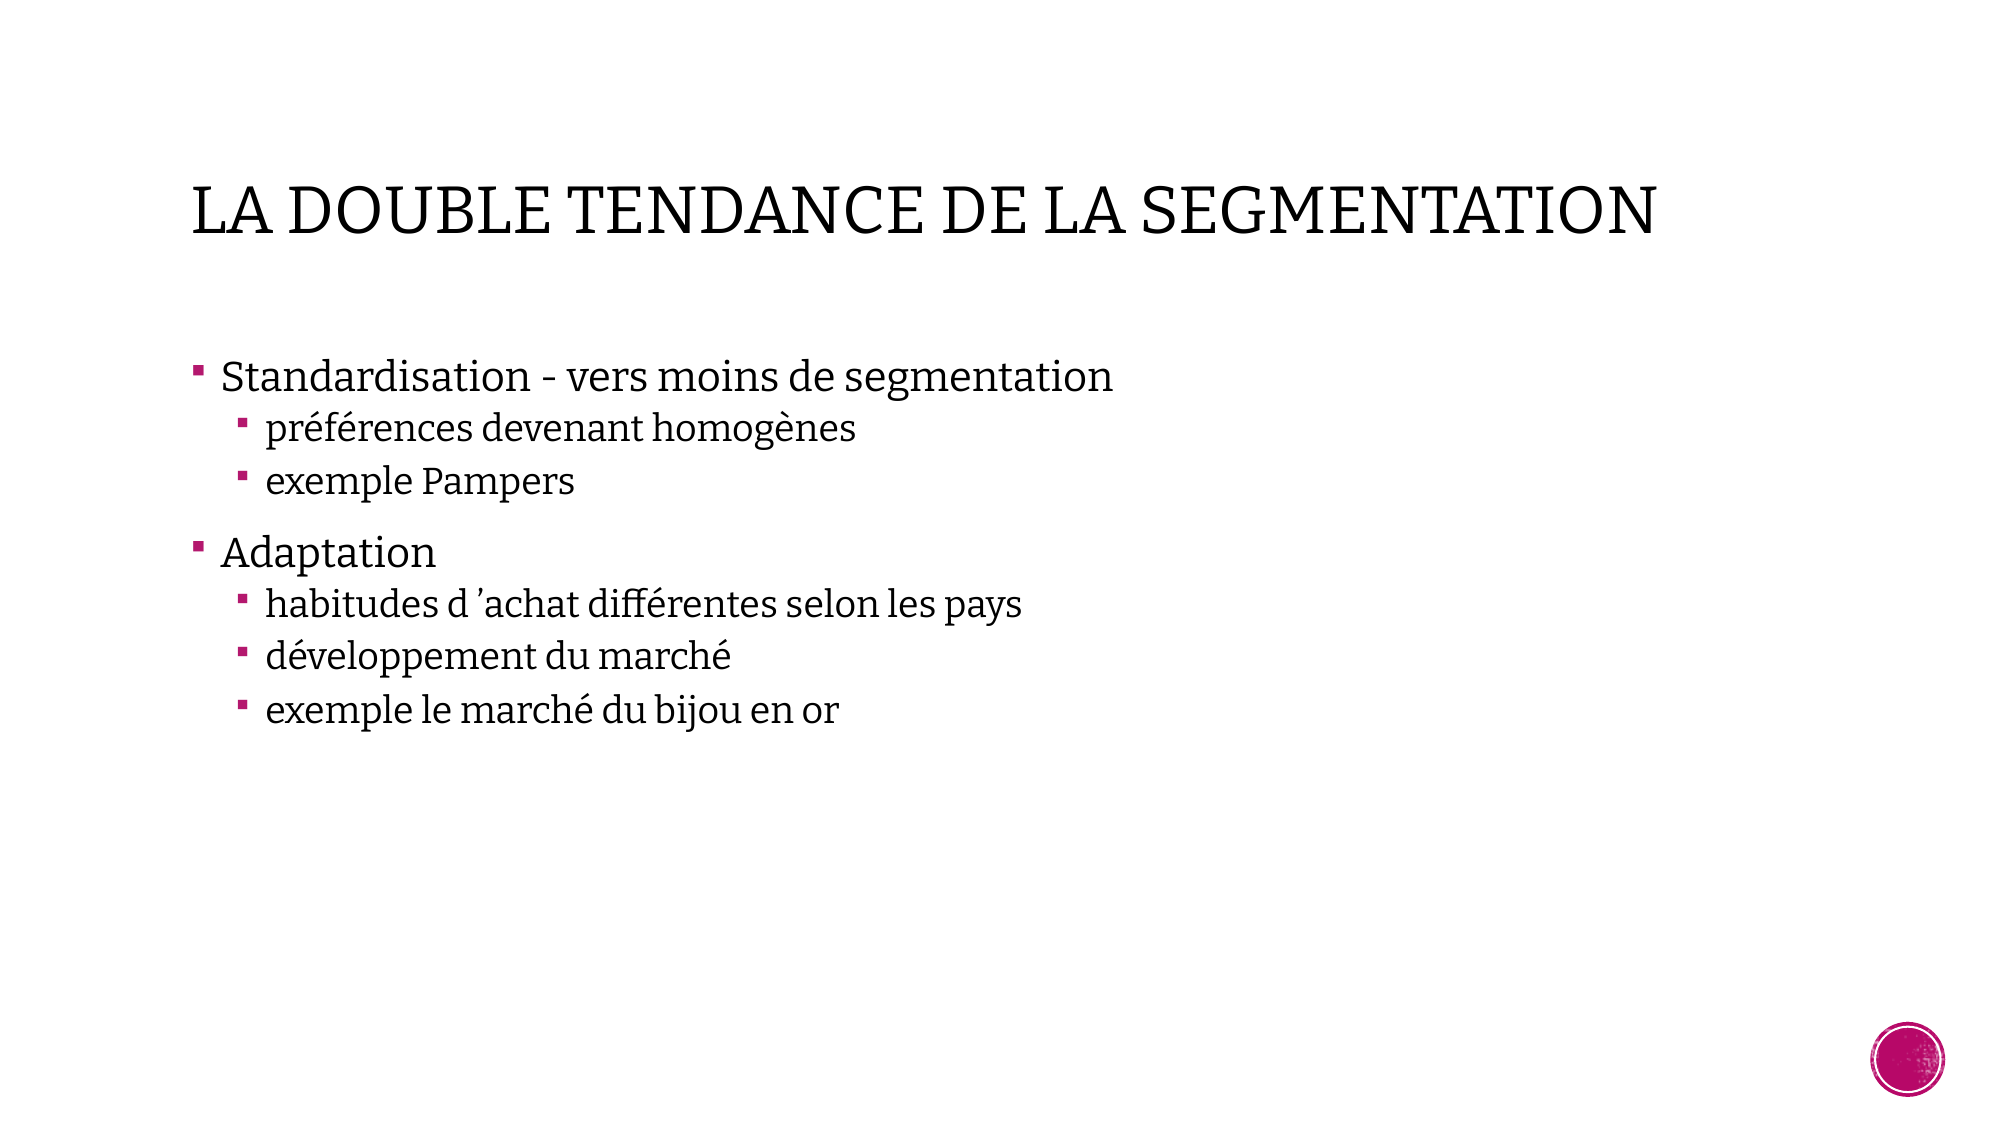

# La double tendance de la segmentation
Standardisation - vers moins de segmentation
préférences devenant homogènes
exemple Pampers
Adaptation
habitudes d ’achat différentes selon les pays
développement du marché
exemple le marché du bijou en or